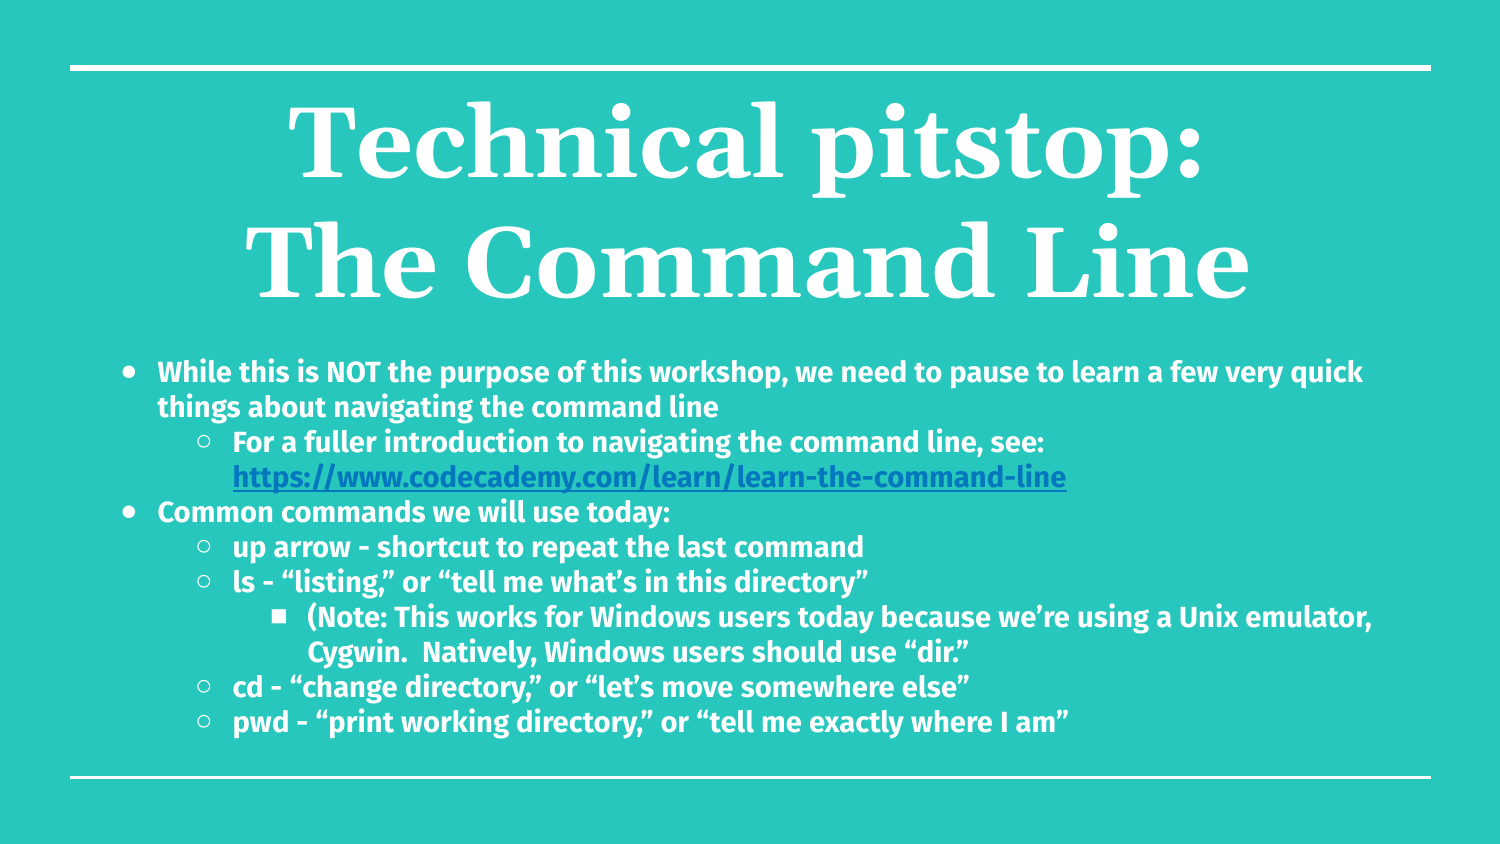

# Technical pitstop:
The Command Line
While this is NOT the purpose of this workshop, we need to pause to learn a few very quick things about navigating the command line
For a fuller introduction to navigating the command line, see: https://www.codecademy.com/learn/learn-the-command-line
Common commands we will use today:
up arrow - shortcut to repeat the last command
ls - “listing,” or “tell me what’s in this directory”
(Note: This works for Windows users today because we’re using a Unix emulator, Cygwin.  Natively, Windows users should use “dir.”
cd - “change directory,” or “let’s move somewhere else”
pwd - “print working directory,” or “tell me exactly where I am”